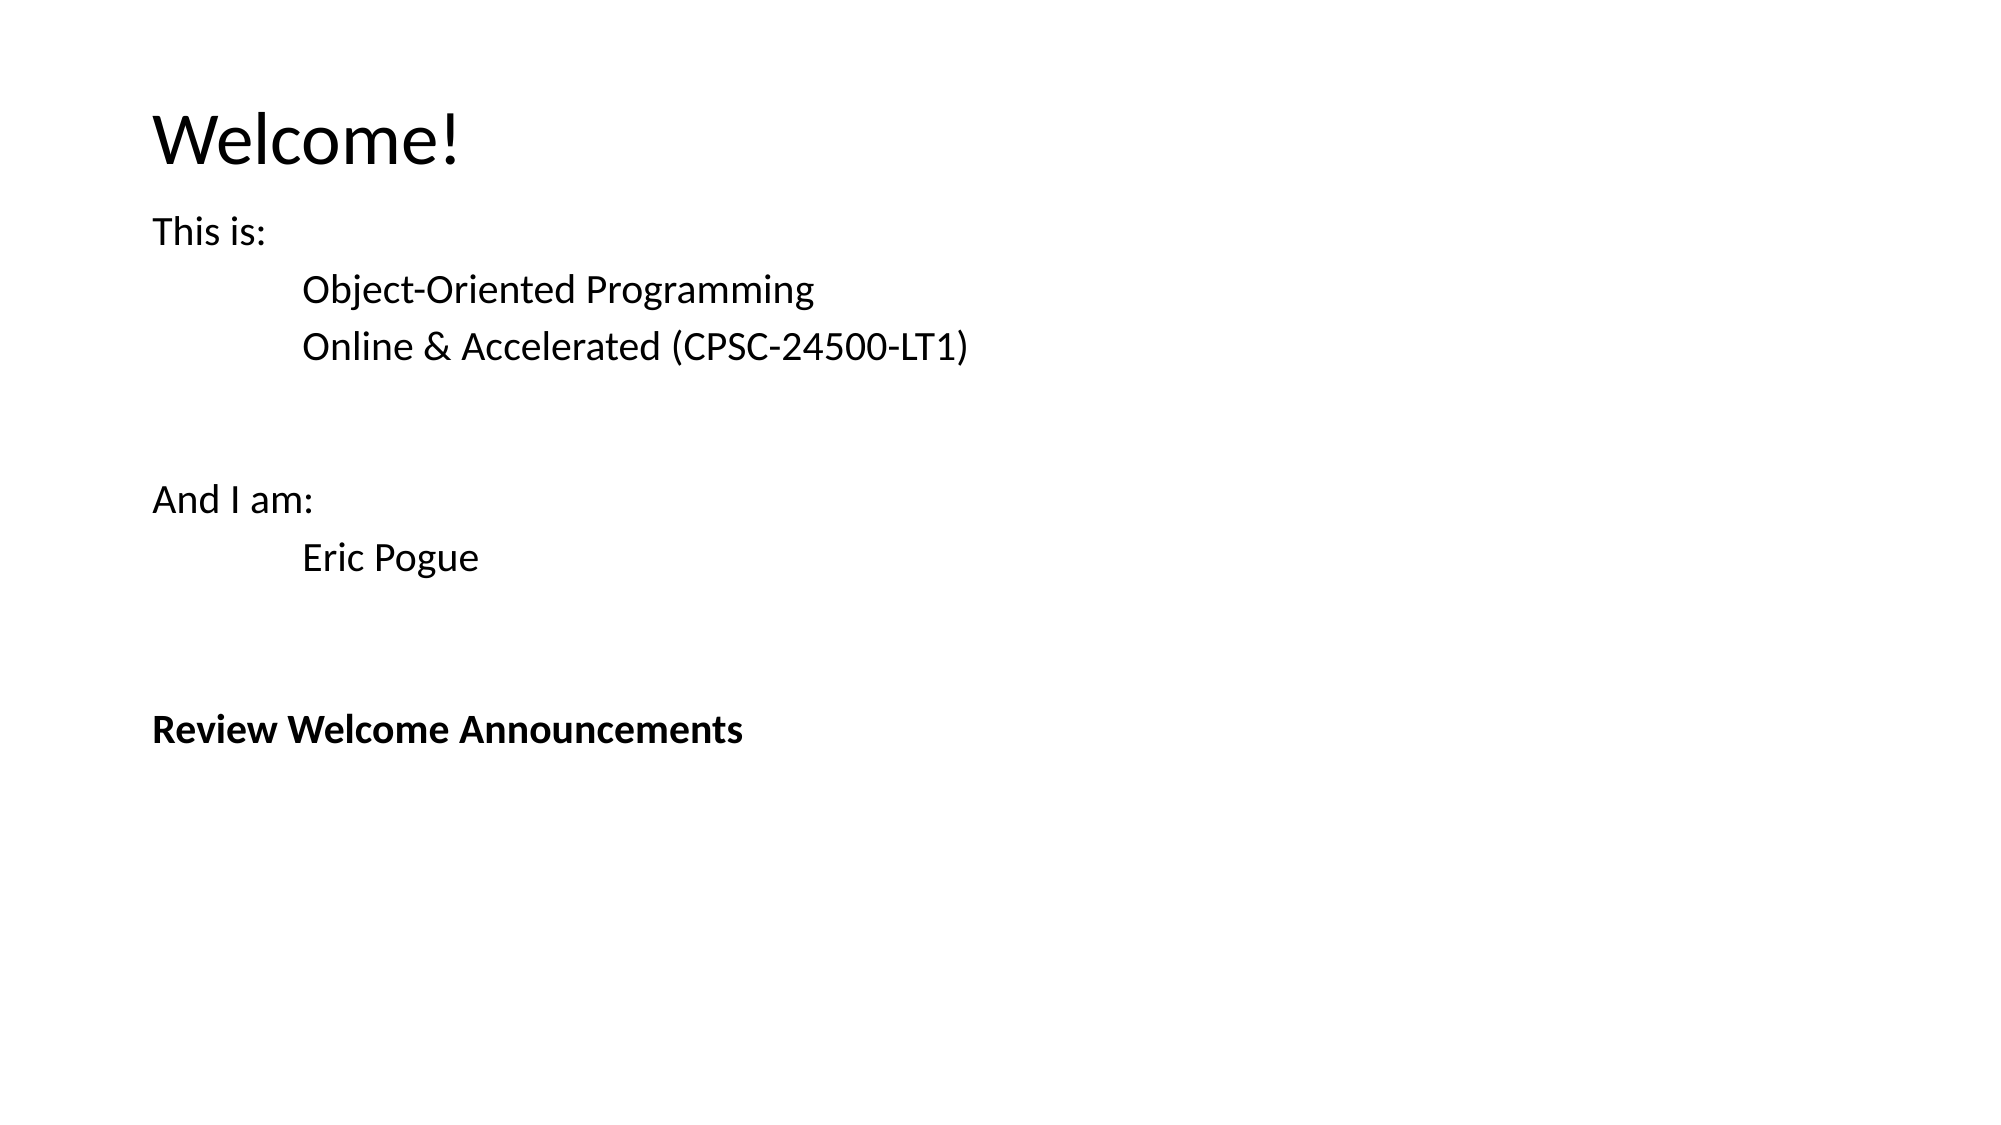

# Welcome!
This is:
	Object-Oriented Programming
	Online & Accelerated (CPSC-24500-LT1)

And I am:
	Eric Pogue

Review Welcome Announcements